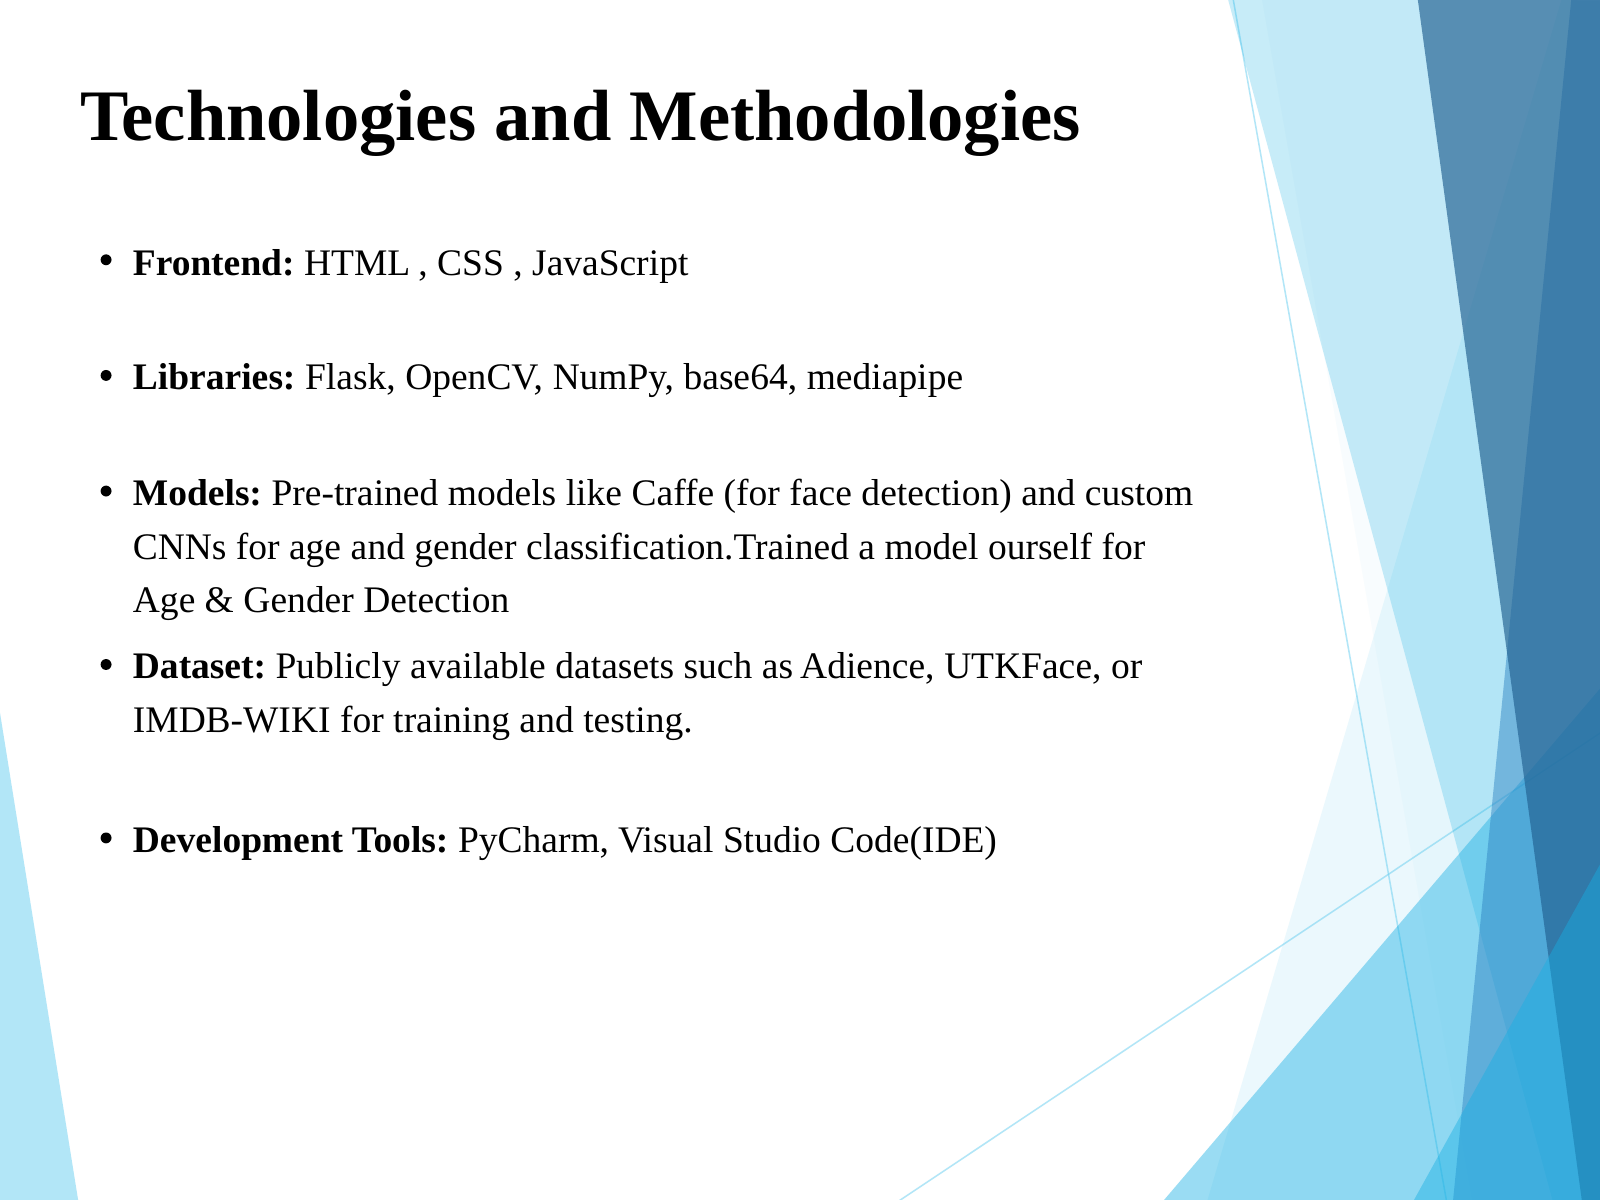

Technologies and Methodologies
Frontend: HTML , CSS , JavaScript
Libraries: Flask, OpenCV, NumPy, base64, mediapipe
Models: Pre-trained models like Caffe (for face detection) and custom CNNs for age and gender classification.Trained a model ourself for Age & Gender Detection
Dataset: Publicly available datasets such as Adience, UTKFace, or IMDB-WIKI for training and testing.
Development Tools: PyCharm, Visual Studio Code(IDE)